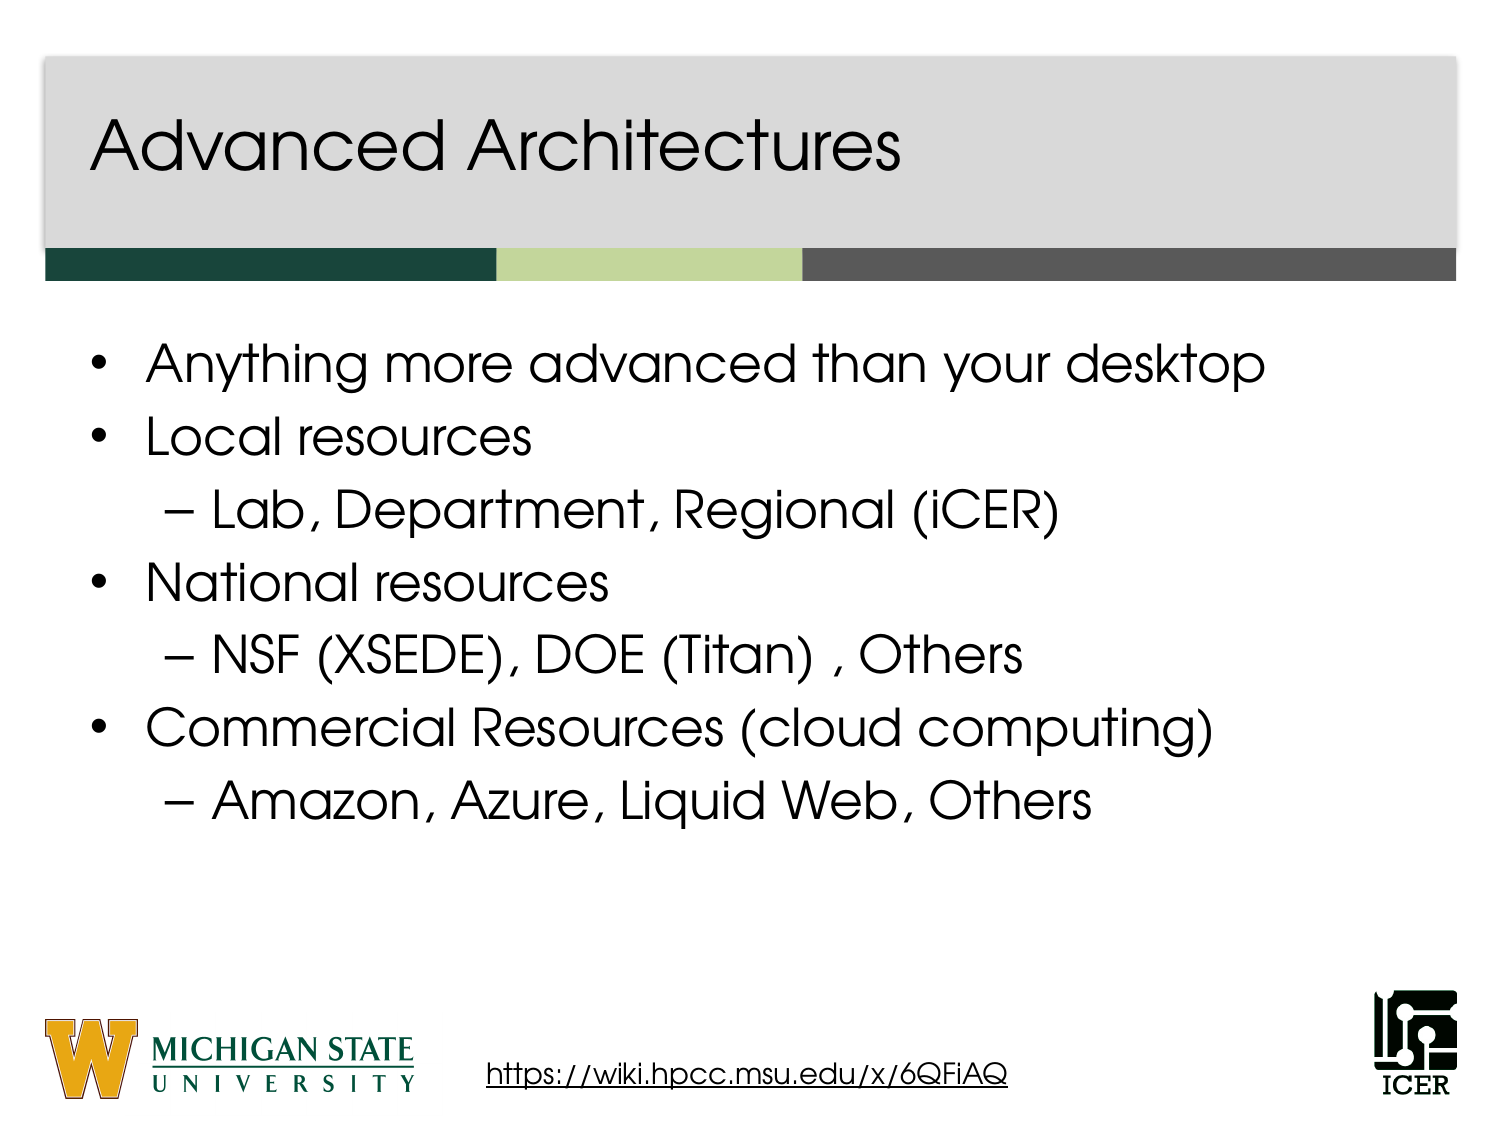

# Advanced Architectures
Anything more advanced than your desktop
Local resources
Lab, Department, Regional (iCER)
National resources
NSF (XSEDE), DOE (Titan) , Others
Commercial Resources (cloud computing)
Amazon, Azure, Liquid Web, Others